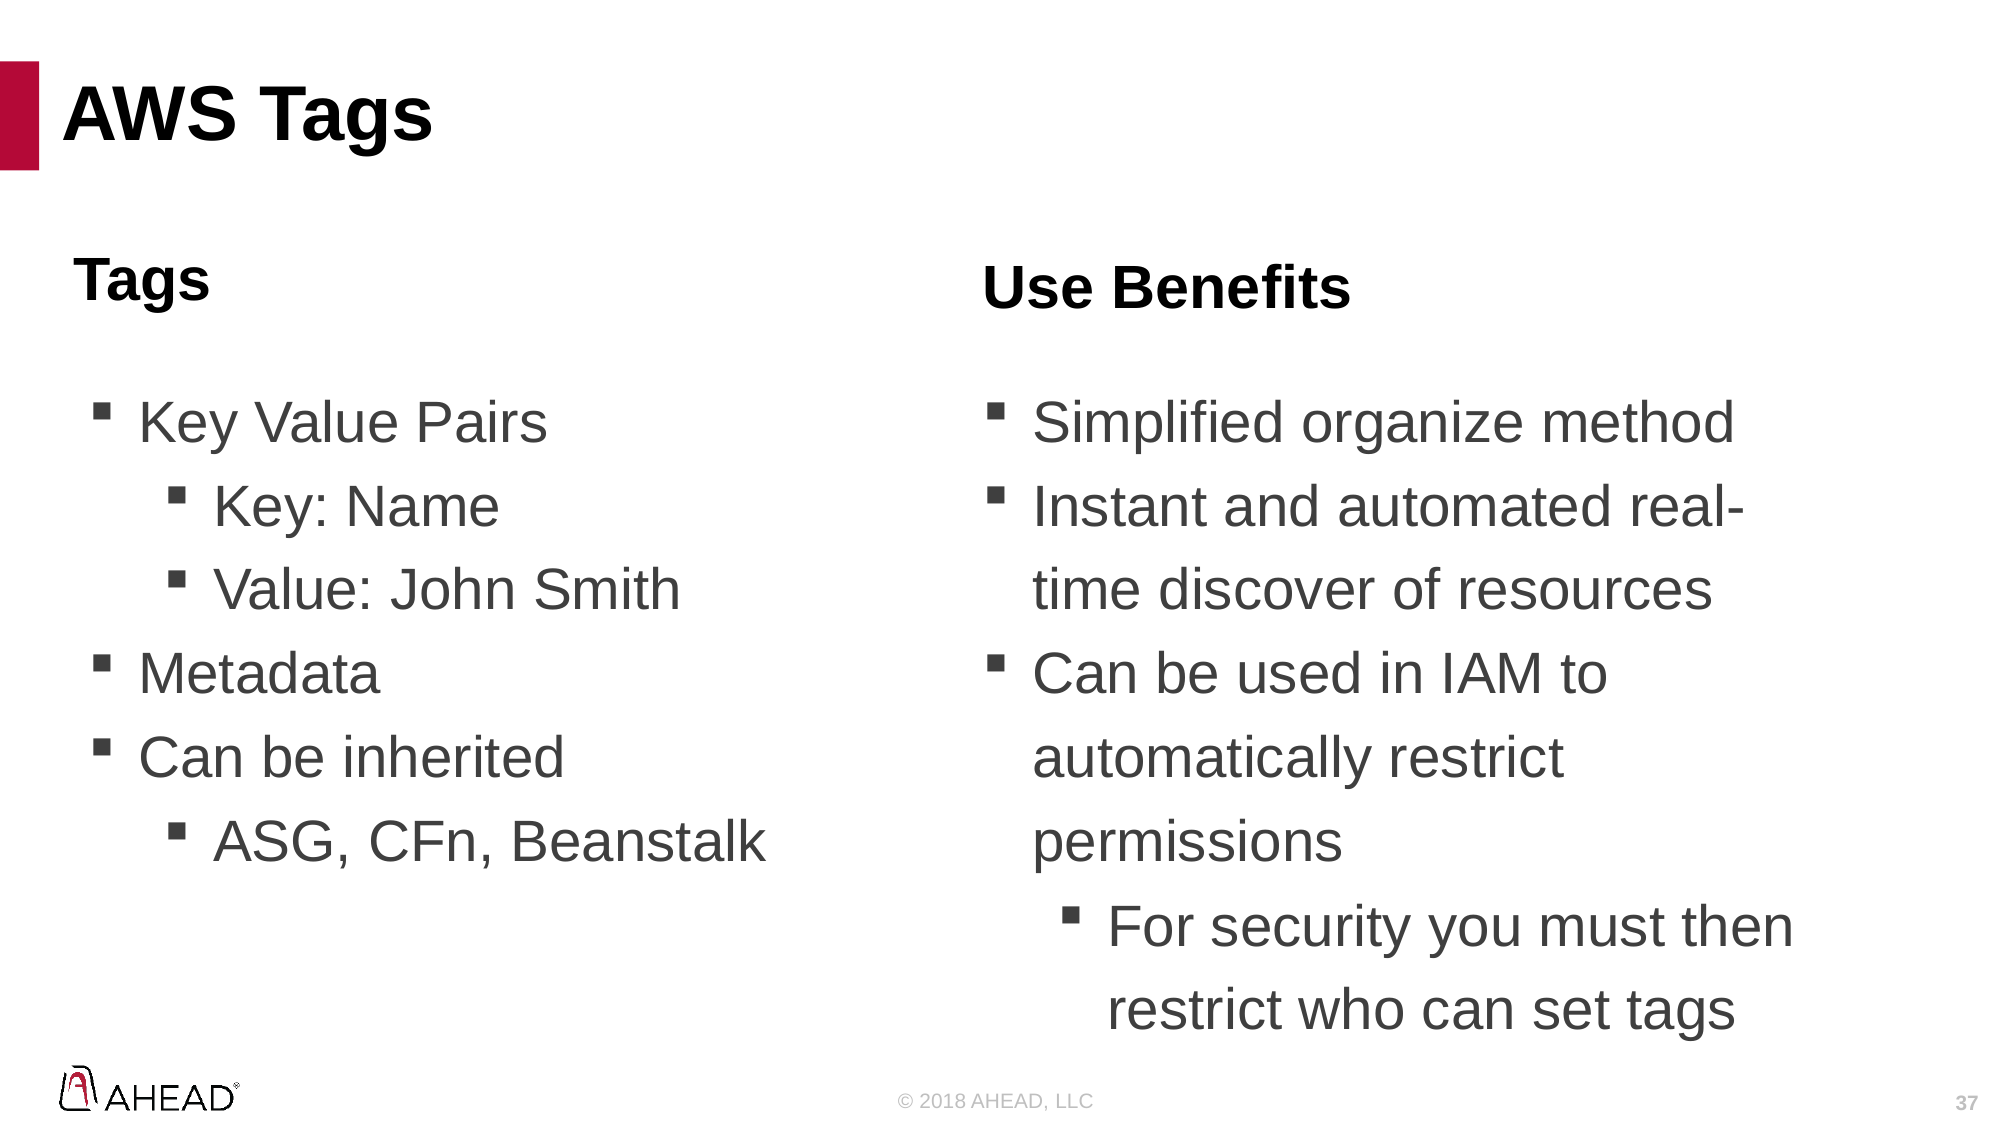

# AWS Tags
Tags

Use Benefits
Key Value Pairs
Key: Name
Value: John Smith
Metadata
Can be inherited
ASG, CFn, Beanstalk

Simplified organize method
Instant and automated real-time discover of resources
Can be used in IAM to automatically restrict permissions
For security you must then restrict who can set tags